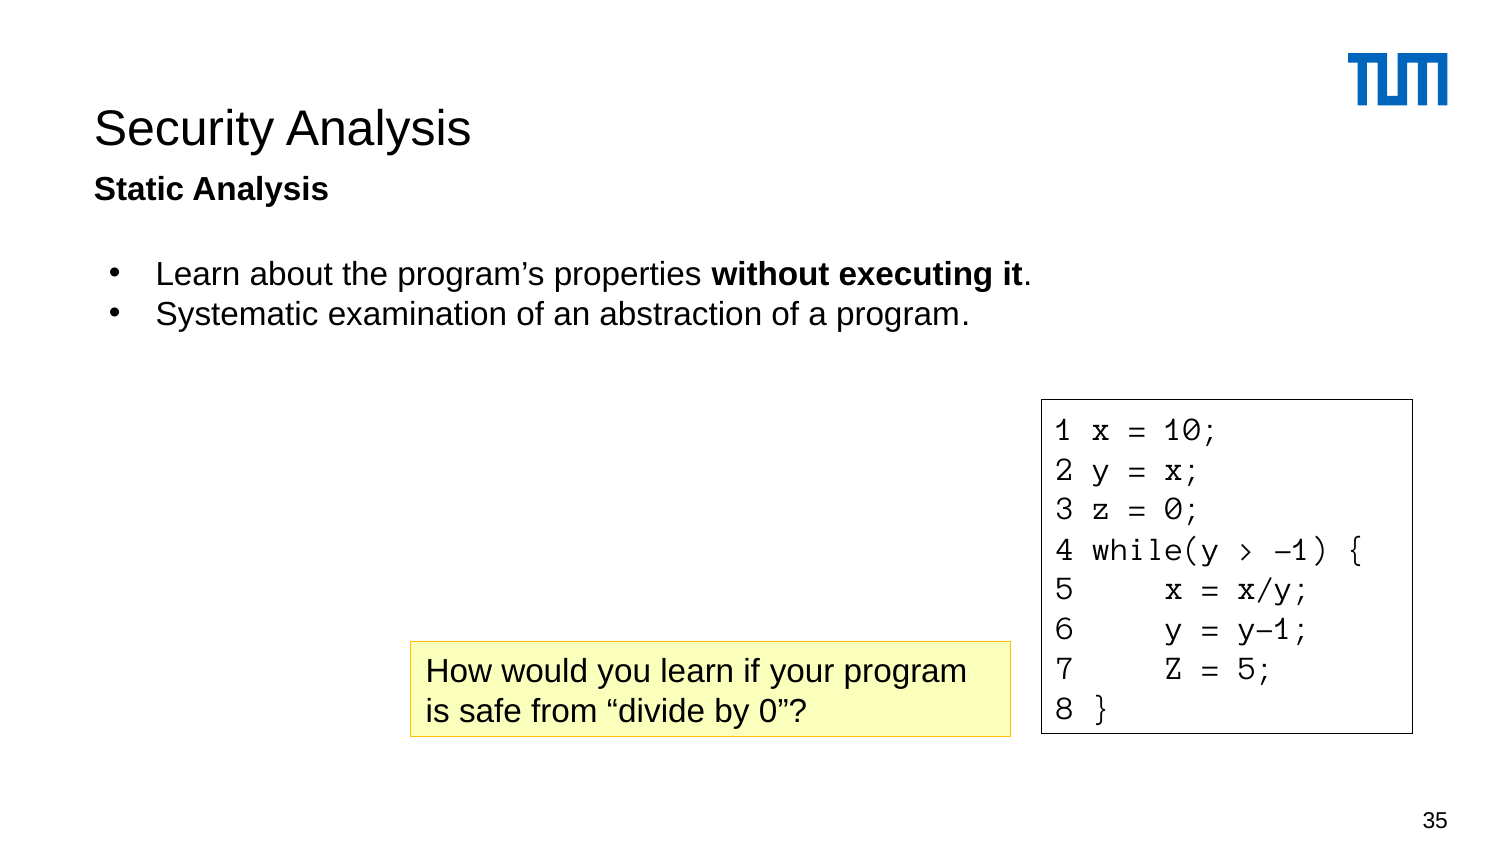

# Security Analysis
Static Analysis
Learn about the program’s properties without executing it.
Systematic examination of an abstraction of a program.
1 x = 10;
2 y = x;
3 z = 0;
4 while(y > -1) {
5     x = x/y;
6     y = y-1;
7     Z = 5;
8 }
How would you learn if your program is safe from “divide by 0”?
35